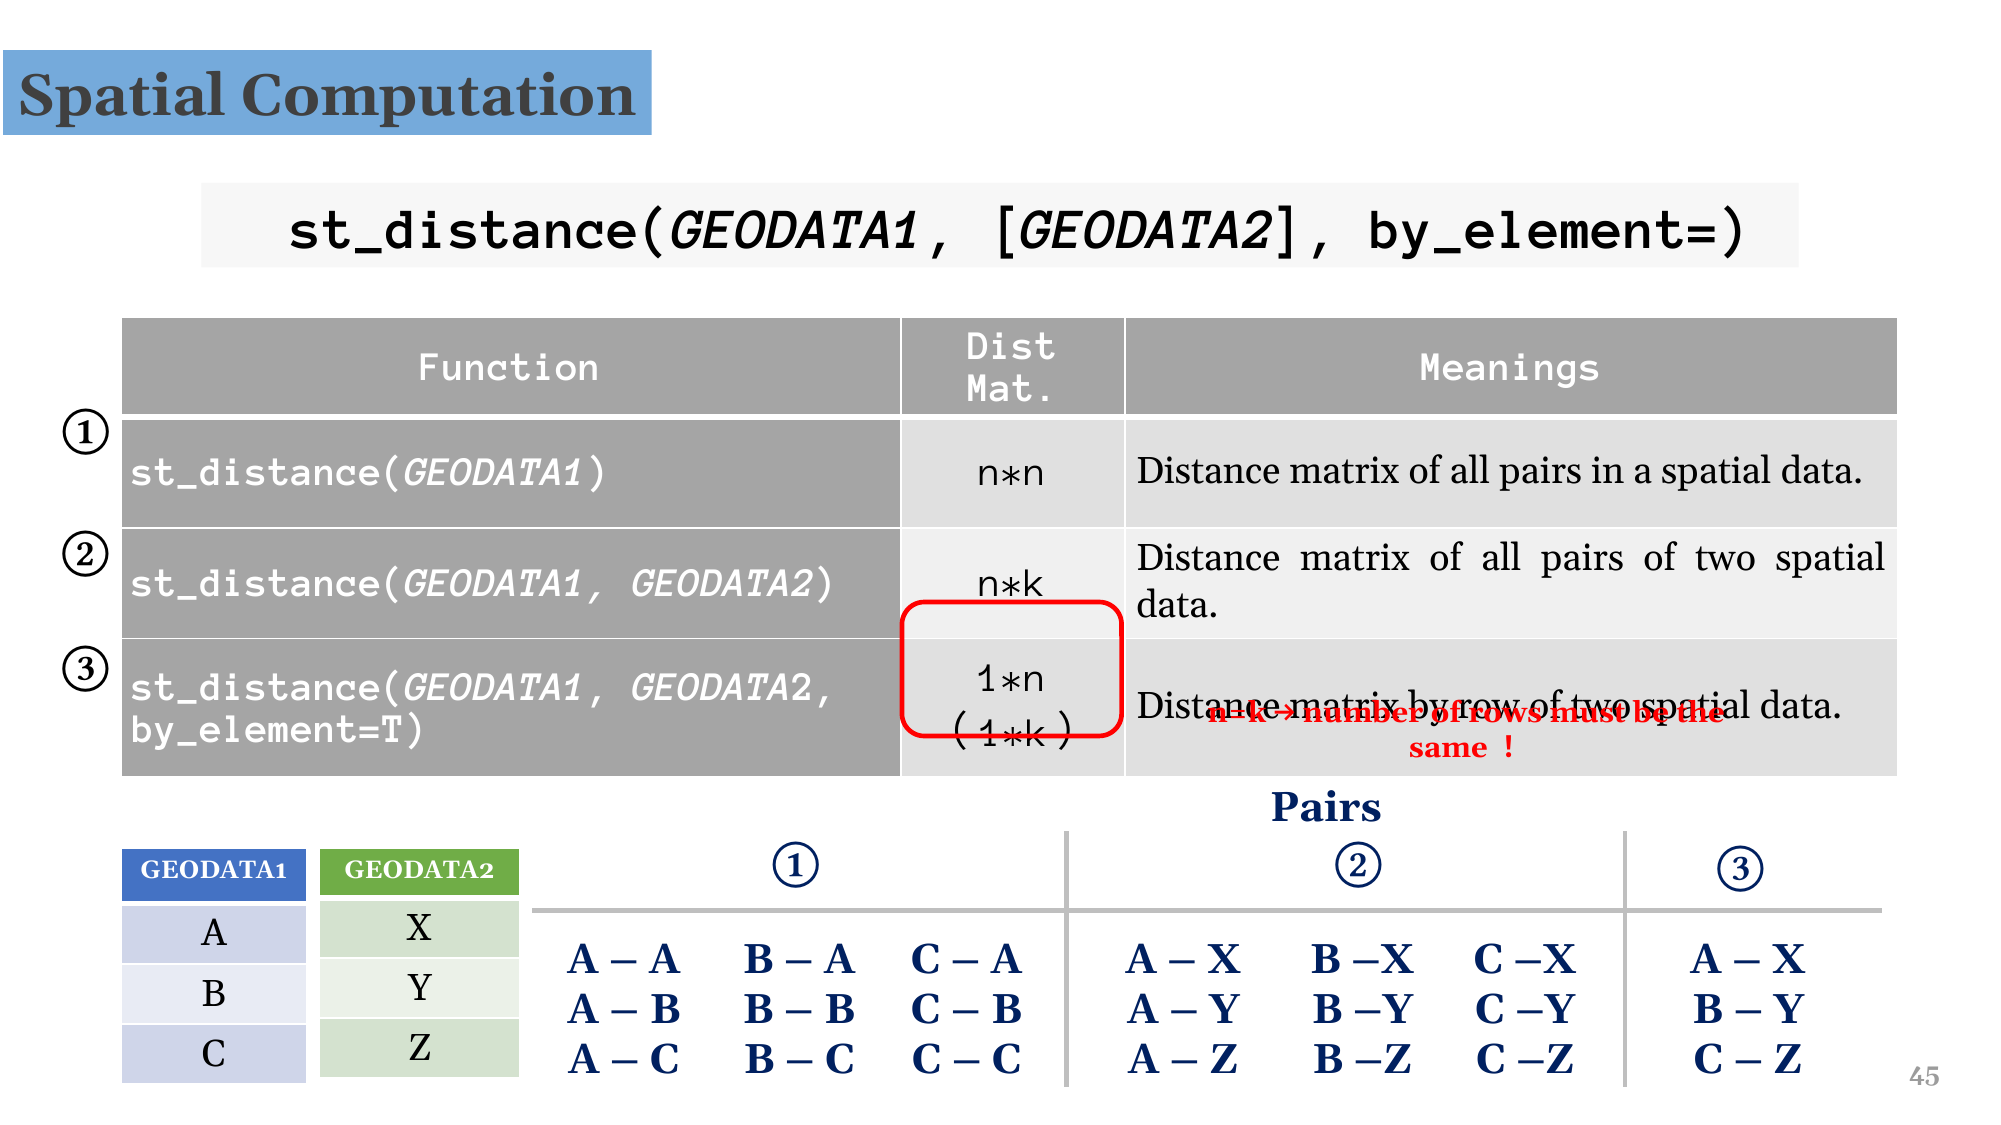

Spatial Computation
st_distance(GEODATA1, [GEODATA2], by_element=)
| Function | Dist Mat. | Meanings |
| --- | --- | --- |
| st\_distance(GEODATA1) | n\*n | Distance matrix of all pairs in a spatial data. |
| st\_distance(GEODATA1, GEODATA2) | n\*k | Distance matrix of all pairs of two spatial data. |
| st\_distance(GEODATA1, GEODATA2, by\_element=T) | 1\*n （1\*k） | Distance matrix by row of two spatial data. |
①
②

③
n=k → number of rows must be the same！
Pairs
①
②
③
| GEODATA1 |
| --- |
| A |
| B |
| C |
| GEODATA2 |
| --- |
| X |
| Y |
| Z |
A – A
A – B
A – C
B – A
B – B
B – C
C – A
C – B
C – C
A – X
A – Y
A – Z
B –X
B –Y
B –Z
C –X
C –Y
C –Z
A – X
B – Y
C – Z
45